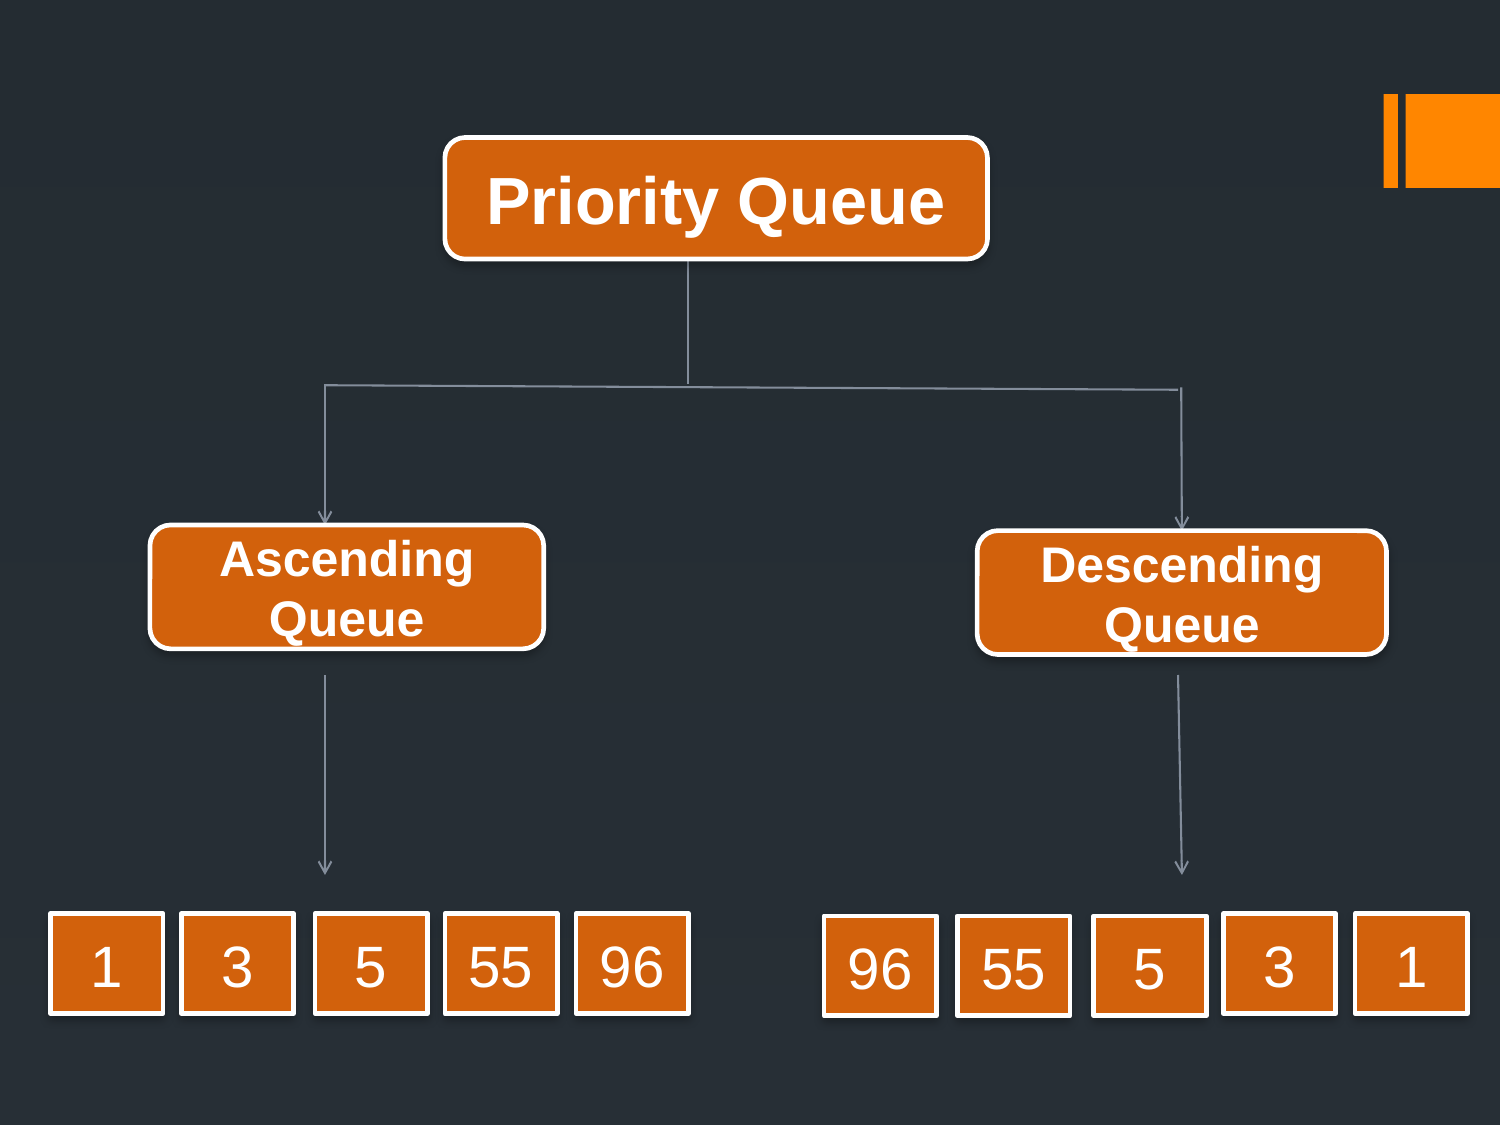

Priority Queue
Ascending Queue
Descending Queue
1
3
5
55
96
3
1
96
55
5